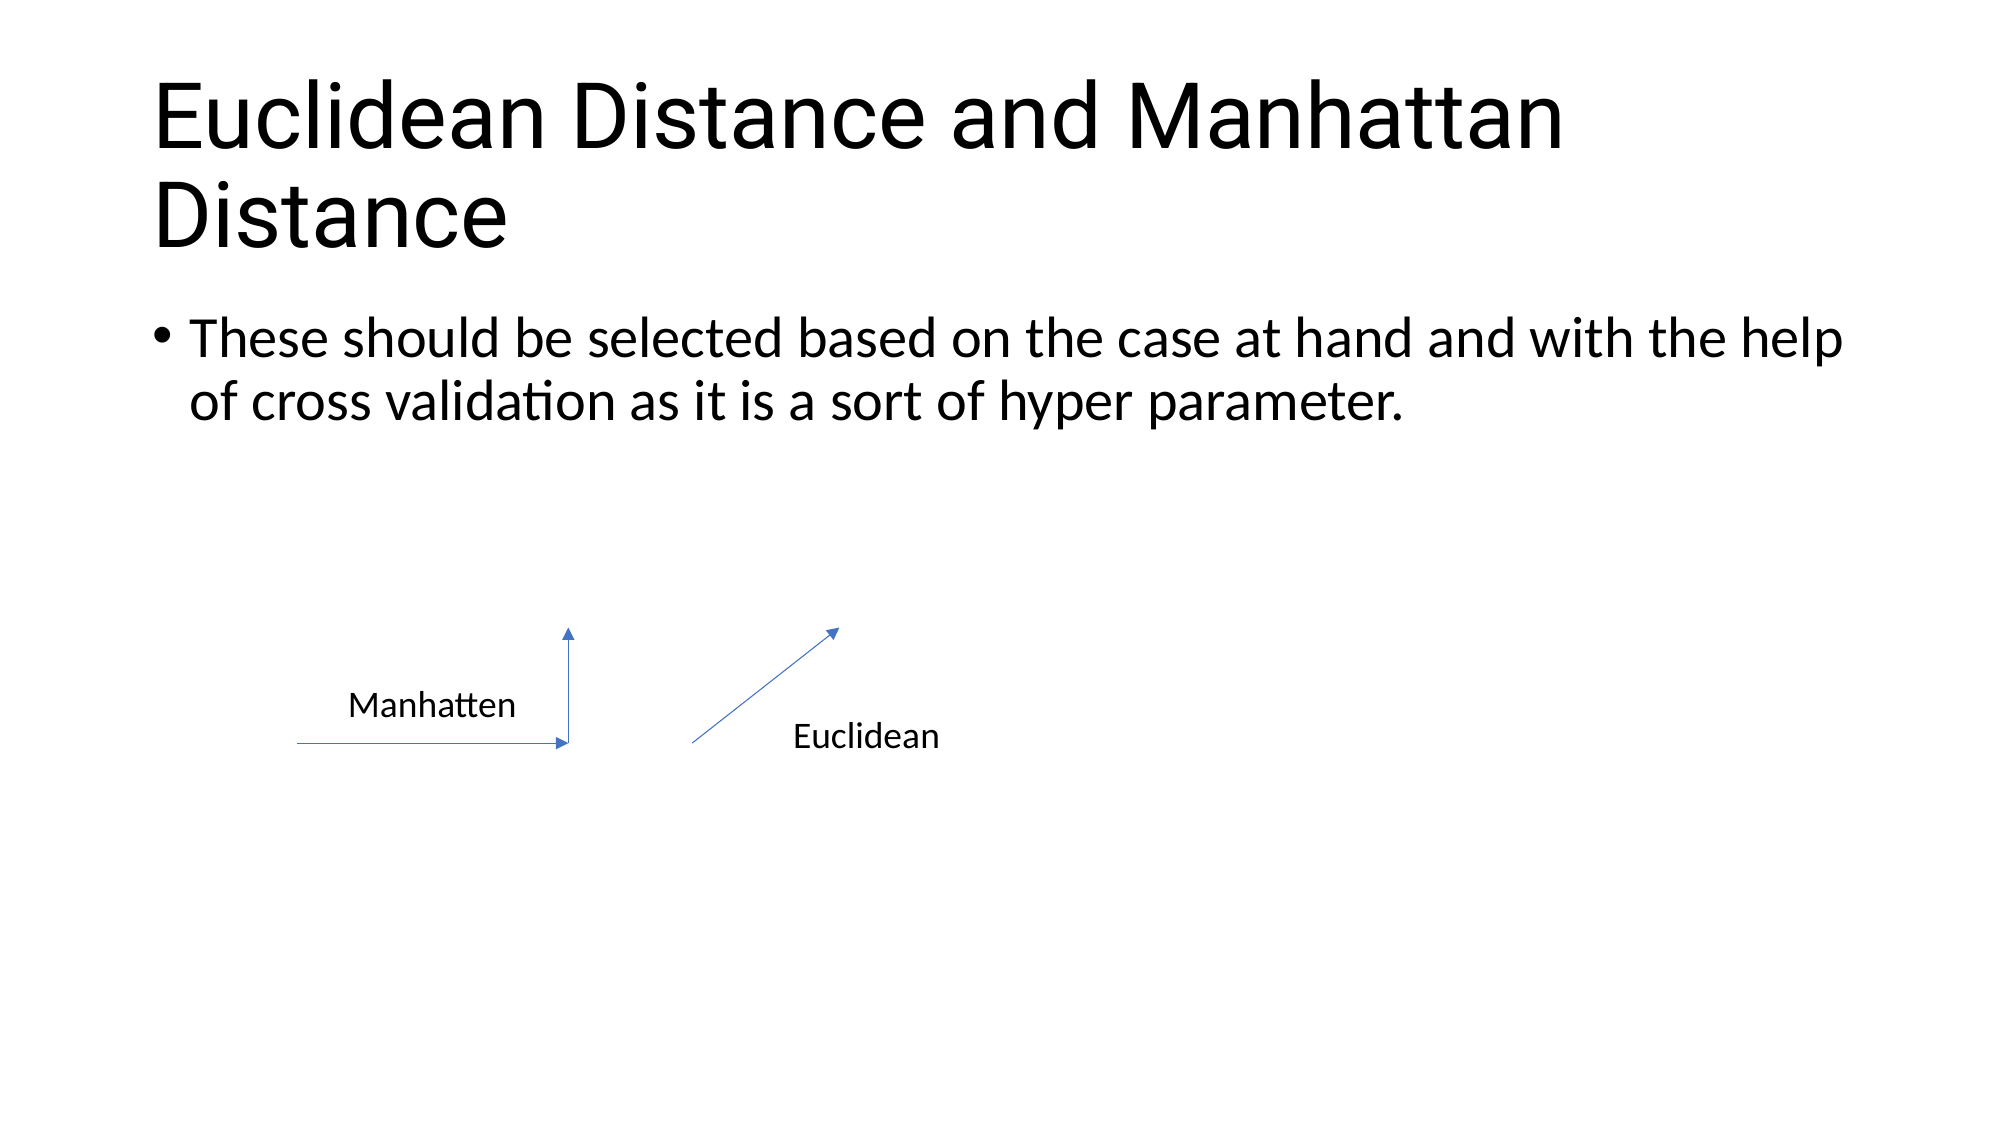

# Euclidean Distance and Manhattan Distance
These should be selected based on the case at hand and with the help of cross validation as it is a sort of hyper parameter.
Manhatten
Euclidean